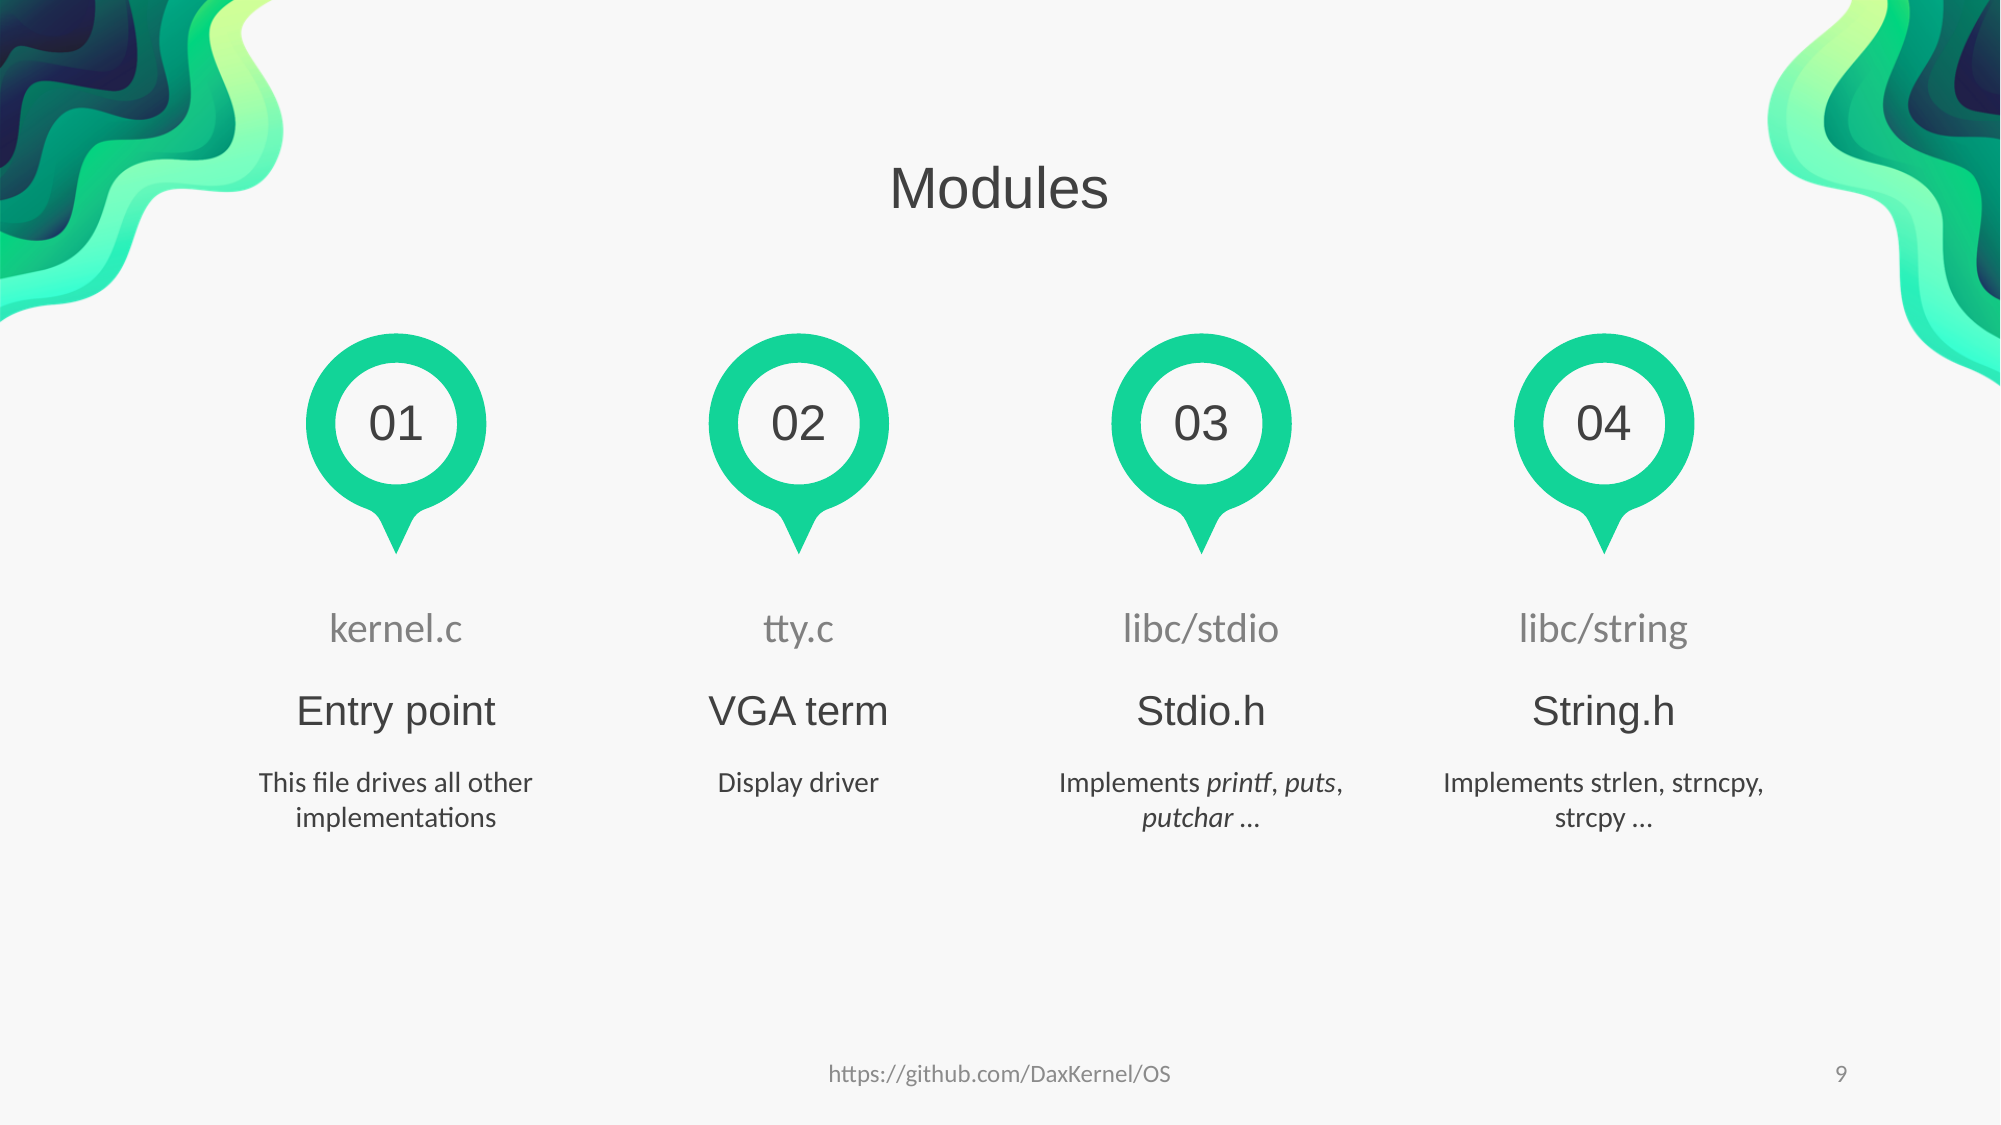

Modules

01
02
03
04
kernel.c
tty.c
libc/stdio
libc/string
Entry point
VGA term
Stdio.h
String.h
This file drives all other implementations
Display driver
Implements printf, puts, putchar …
Implements strlen, strncpy, strcpy …
https://github.com/DaxKernel/OS
9